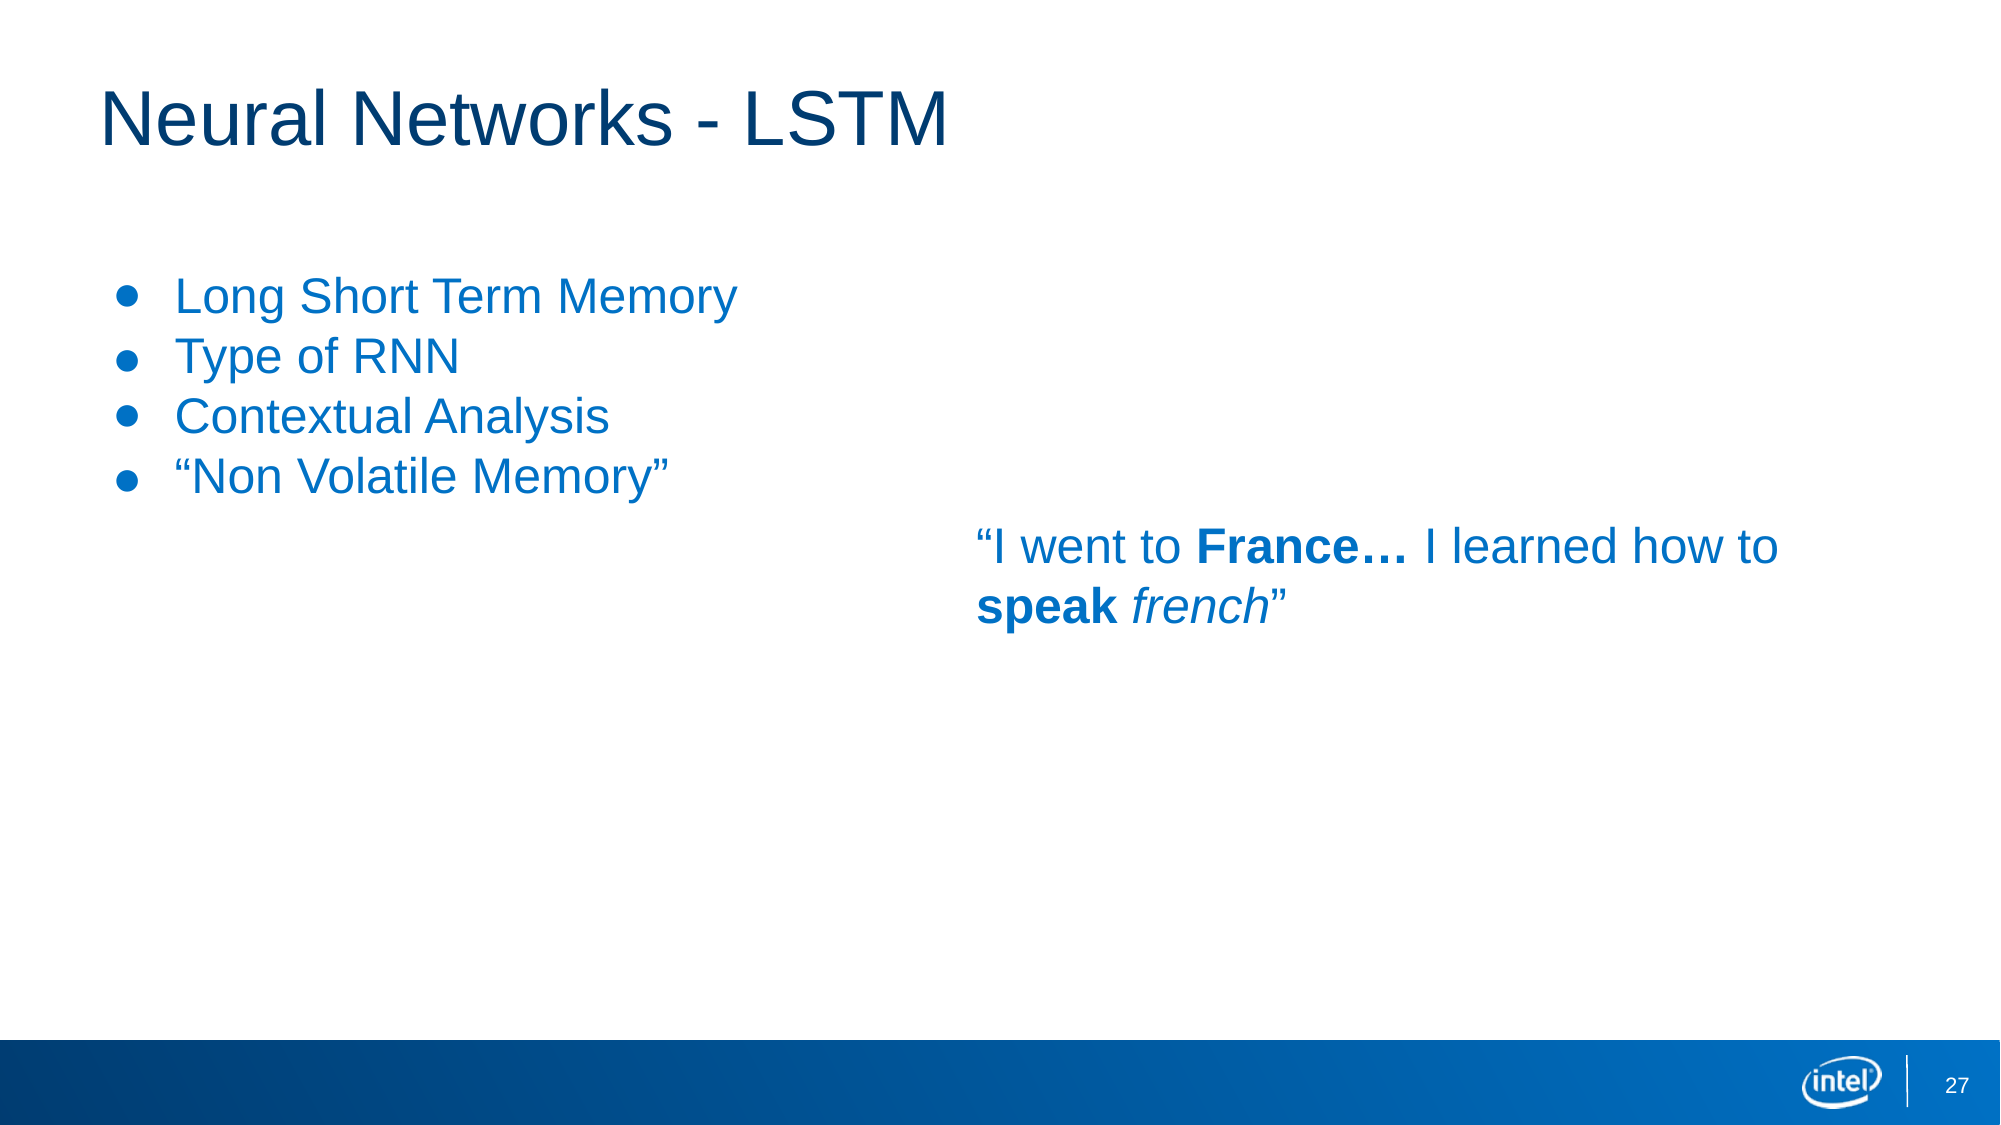

# Neural Networks - LSTM
Long Short Term Memory
Type of RNN
Contextual Analysis
“Non Volatile Memory”
“I went to France… I learned how to speak french”
27